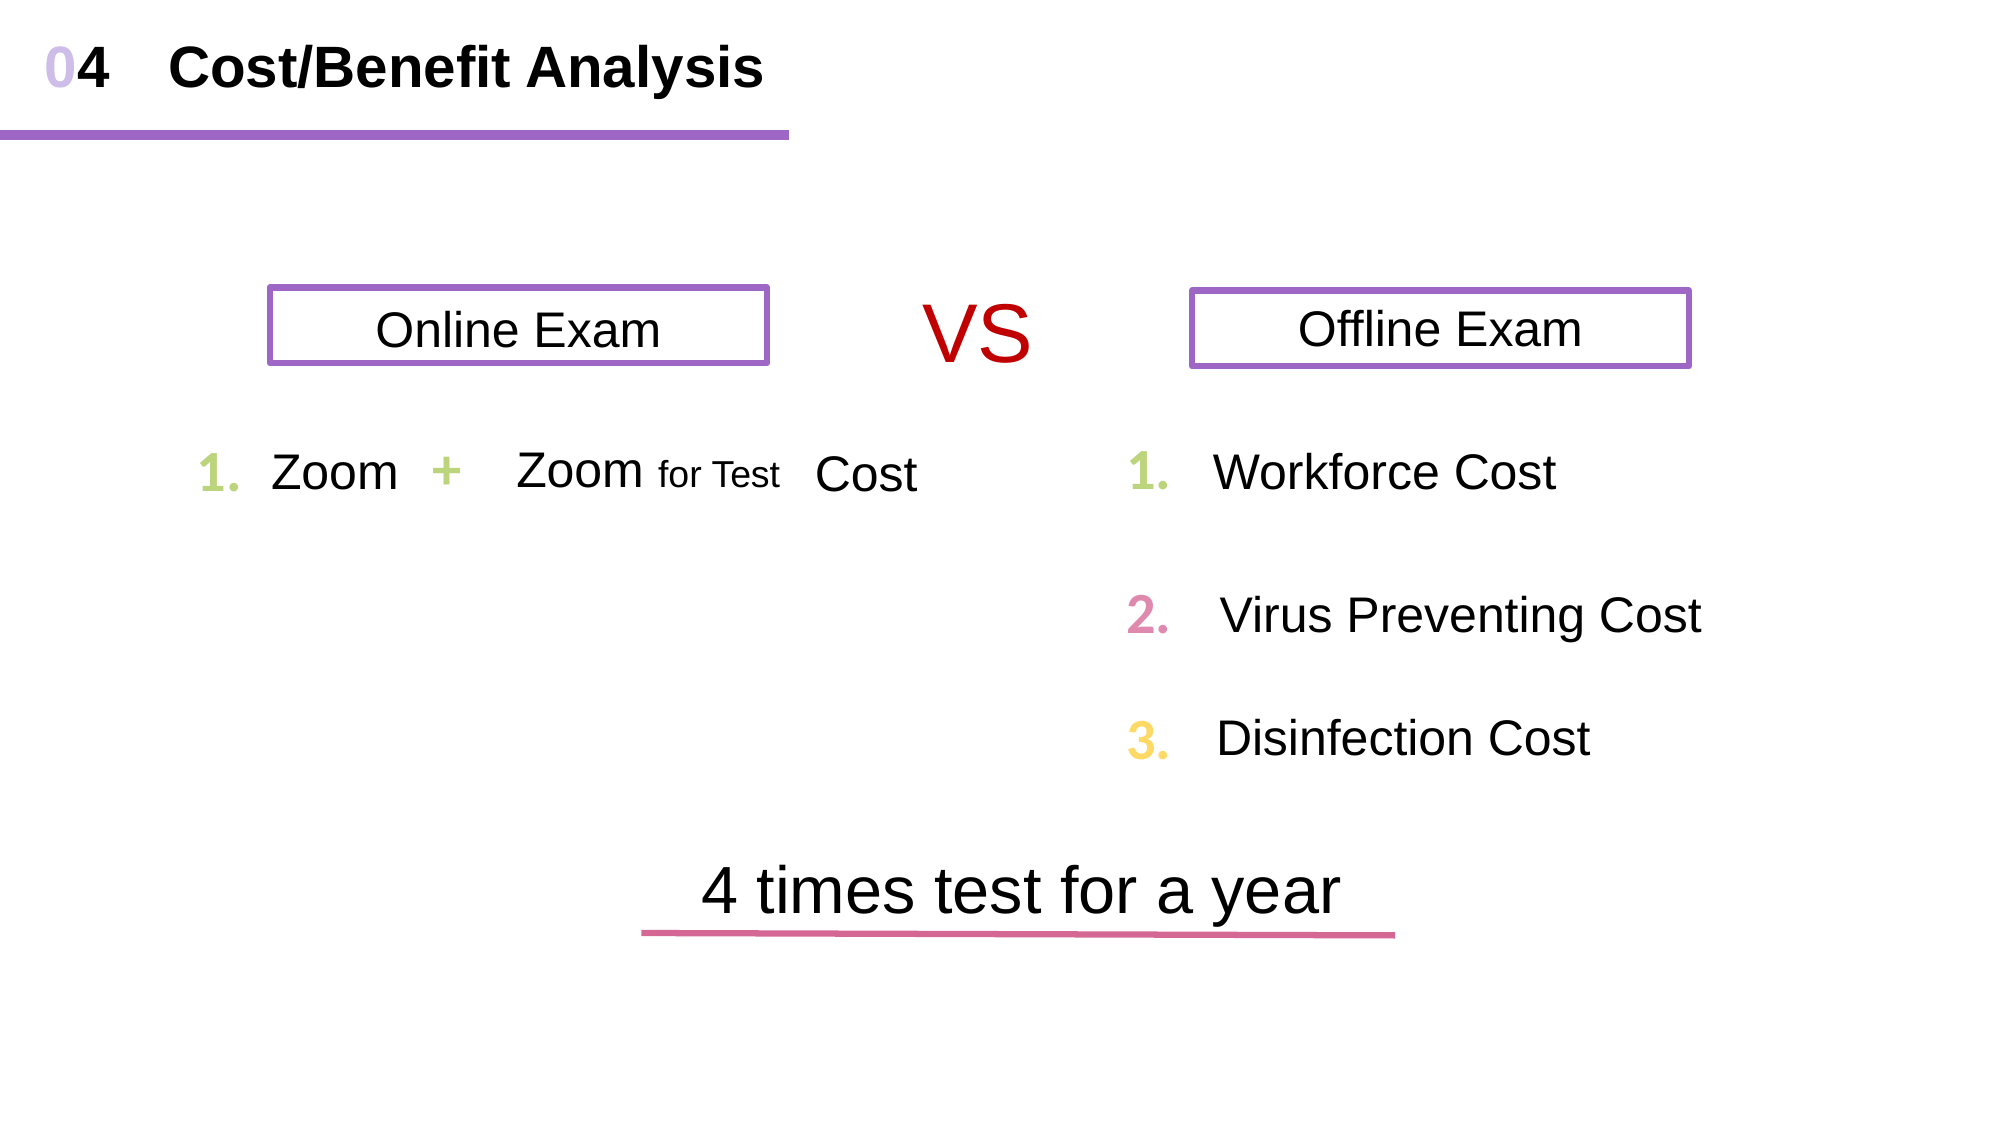

Cost/Benefit Analysis
04
VS

Offline Exam
Online Exam

+
1.
1.
Zoom for Test
Workforce Cost
Zoom
Cost
2.
Virus Preventing Cost
3.
Disinfection Cost
4 times test for a year